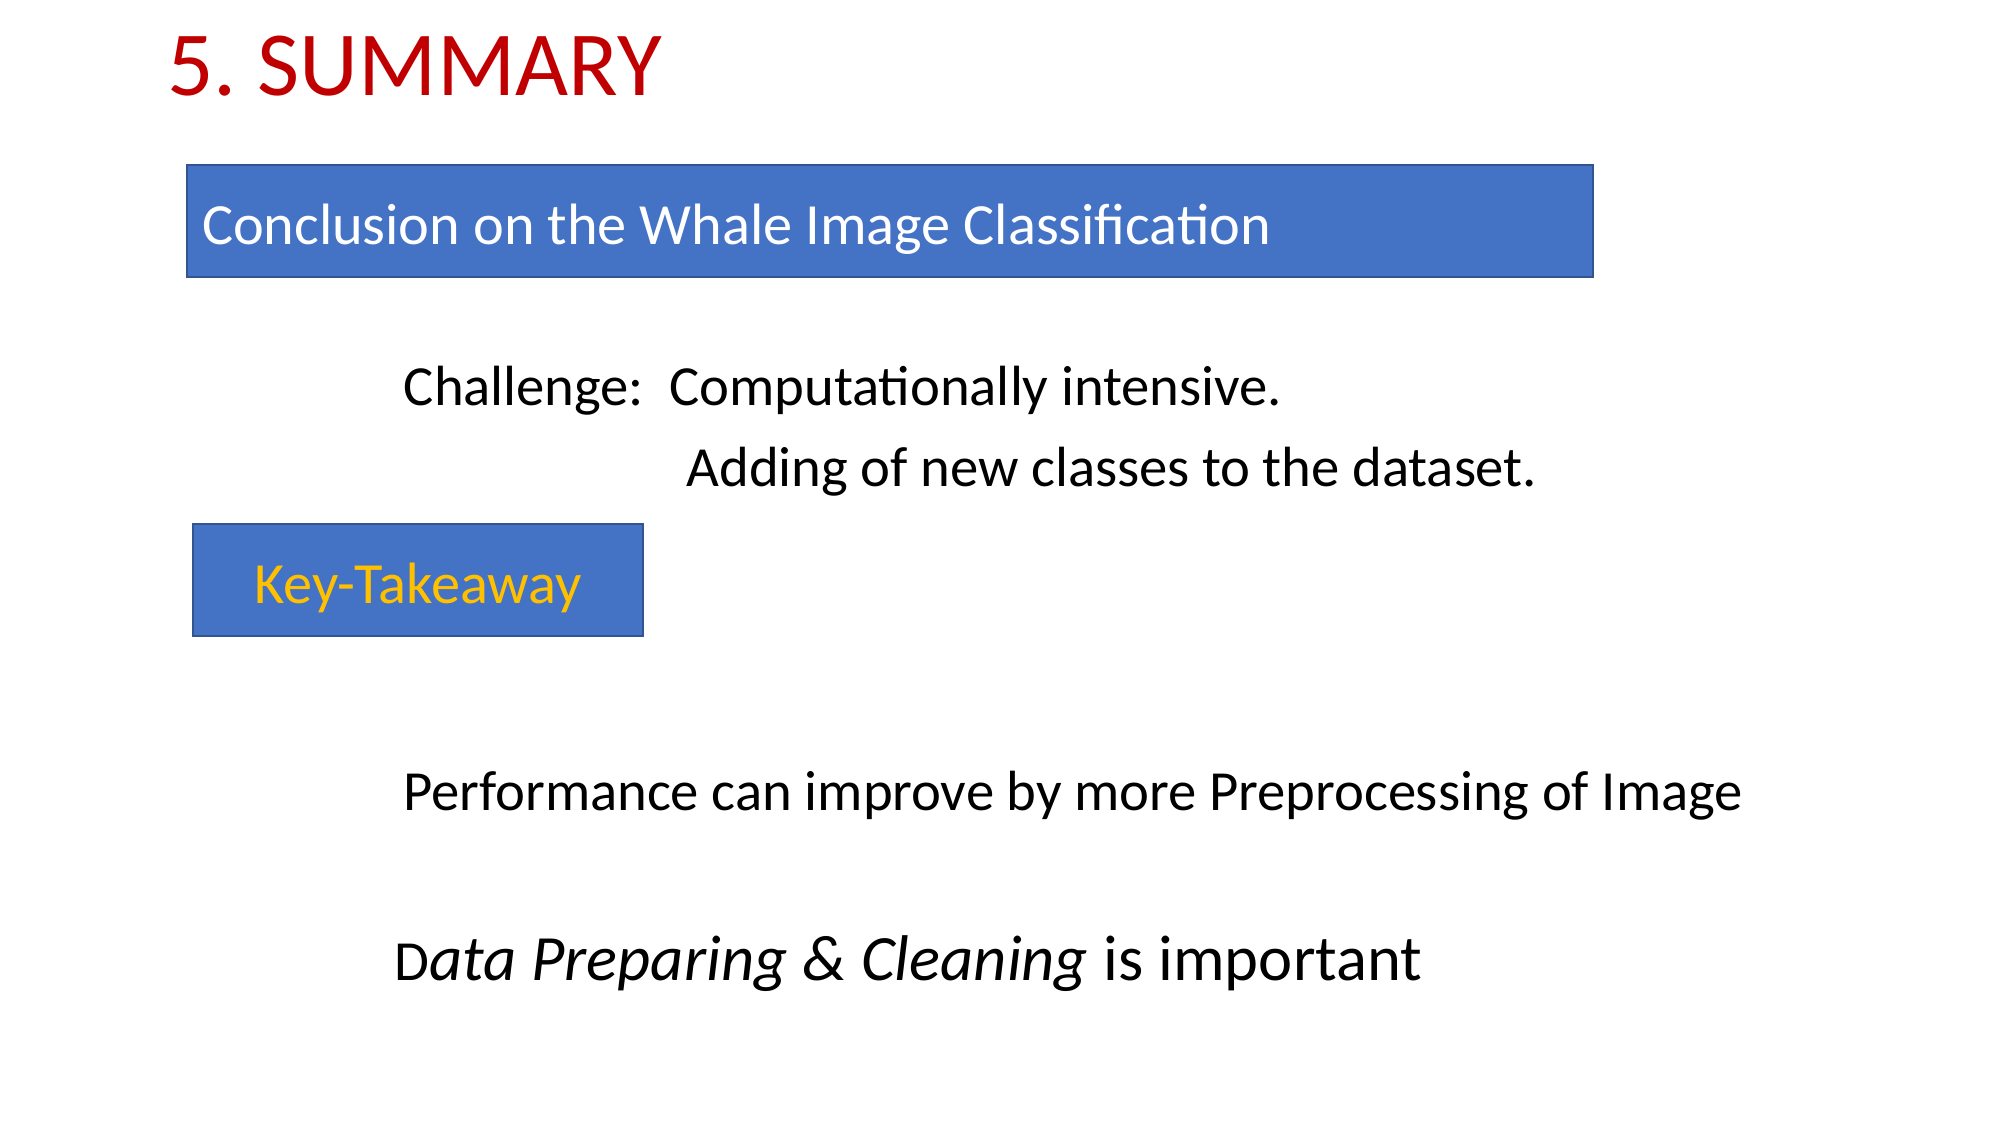

# 5. SUMMARY
Conclusion on the Whale Image Classification

　　　　Challenge:  Computationally intensive.
　　　　　　　　　Adding of new classes to the dataset.

　　　　Performance can improve by more Preprocessing of Image

                  Data Preparing & Cleaning is important

Key-Takeaway